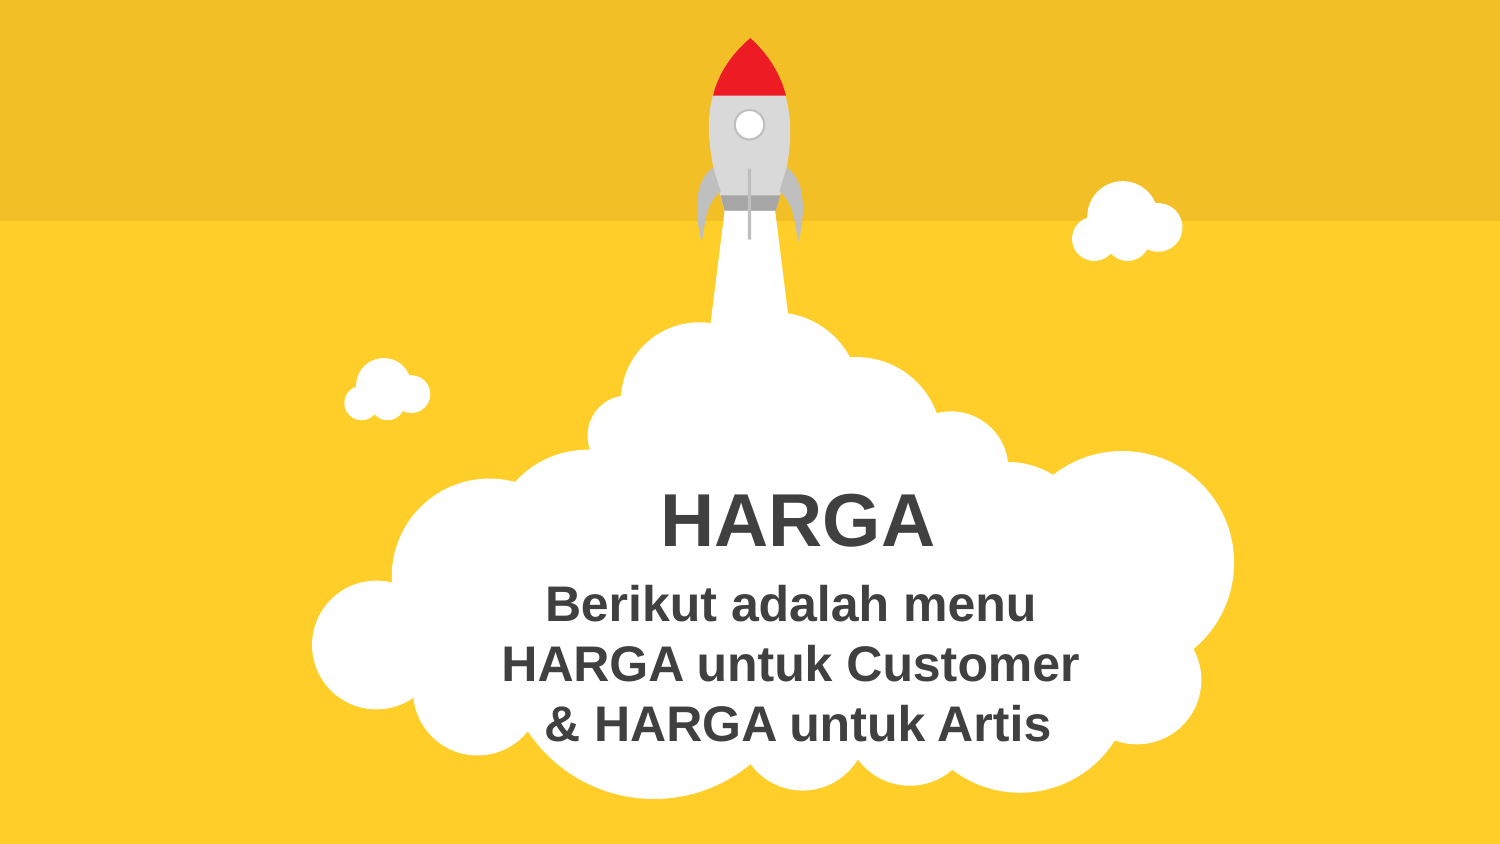

HARGA
Berikut adalah menu
HARGA untuk Customer
& HARGA untuk Artis